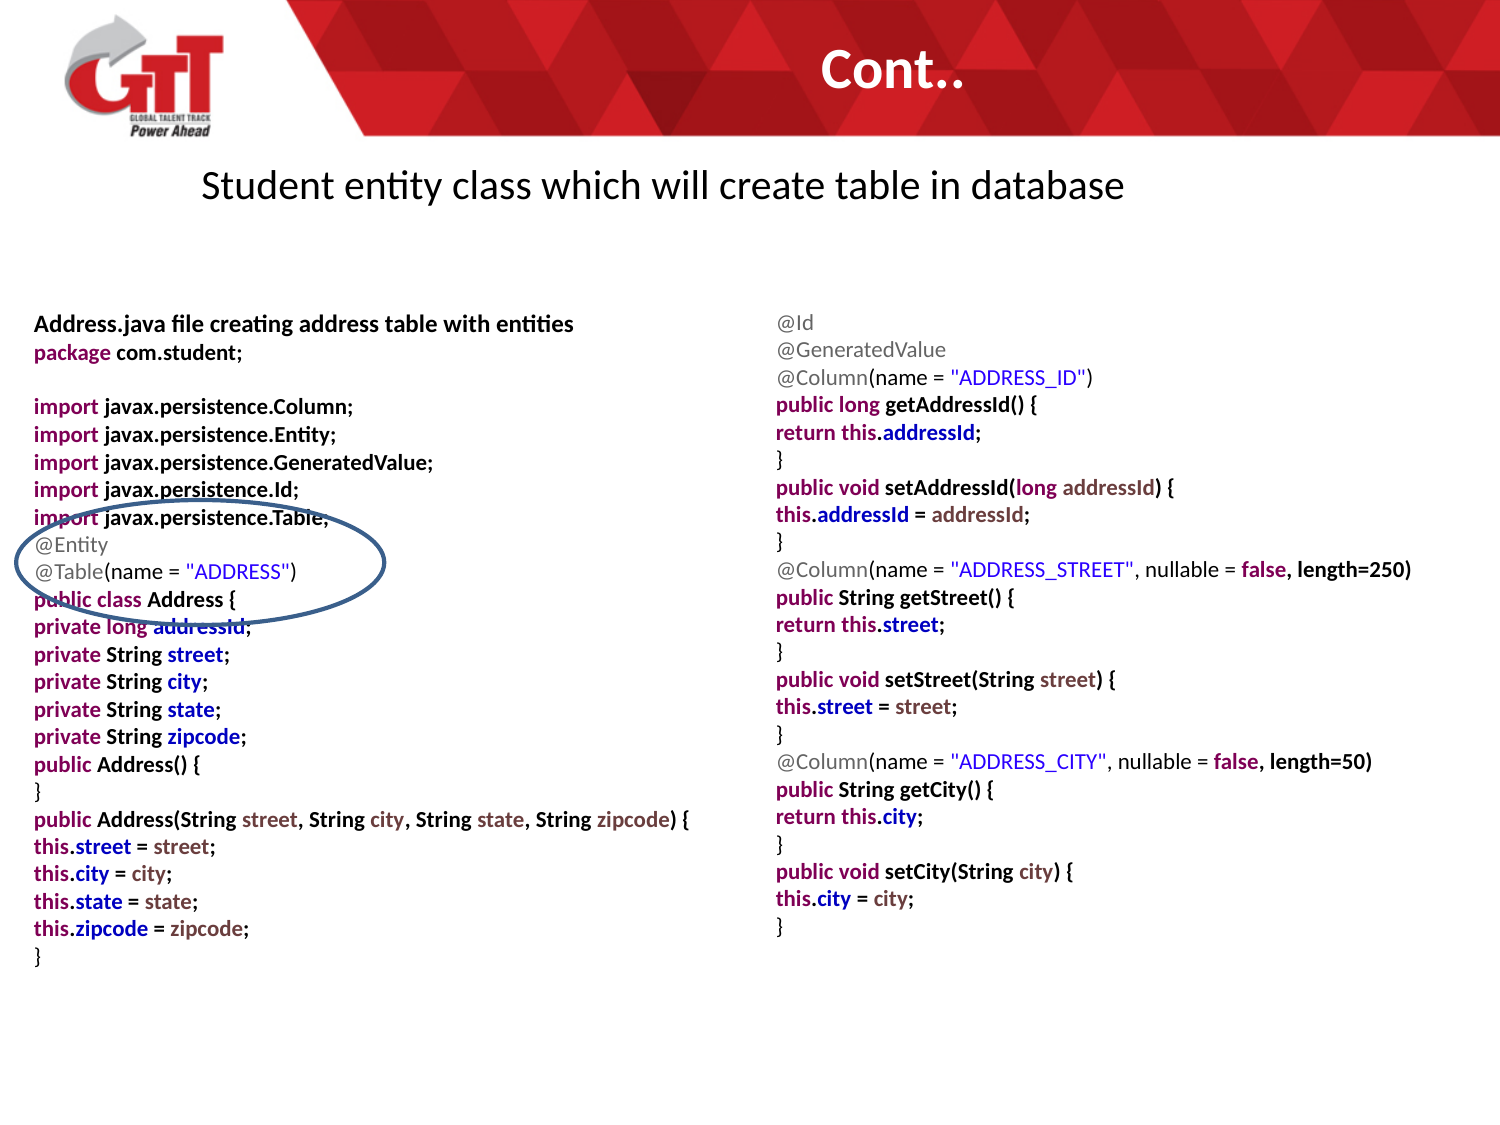

# Cont..
Student entity class which will create table in database
Address.java file creating address table with entities
package com.student;

import javax.persistence.Column;
import javax.persistence.Entity;
import javax.persistence.GeneratedValue;
import javax.persistence.Id;
import javax.persistence.Table;
@Entity
@Table(name = "ADDRESS")
public class Address {
private long addressId;
private String street;
private String city;
private String state;
private String zipcode;
public Address() {
}
public Address(String street, String city, String state, String zipcode) {
this.street = street;
this.city = city;
this.state = state;
this.zipcode = zipcode;
}
@Id
@GeneratedValue
@Column(name = "ADDRESS_ID")
public long getAddressId() {
return this.addressId;
}
public void setAddressId(long addressId) {
this.addressId = addressId;
}
@Column(name = "ADDRESS_STREET", nullable = false, length=250)
public String getStreet() {
return this.street;
}
public void setStreet(String street) {
this.street = street;
}
@Column(name = "ADDRESS_CITY", nullable = false, length=50)
public String getCity() {
return this.city;
}
public void setCity(String city) {
this.city = city;
}